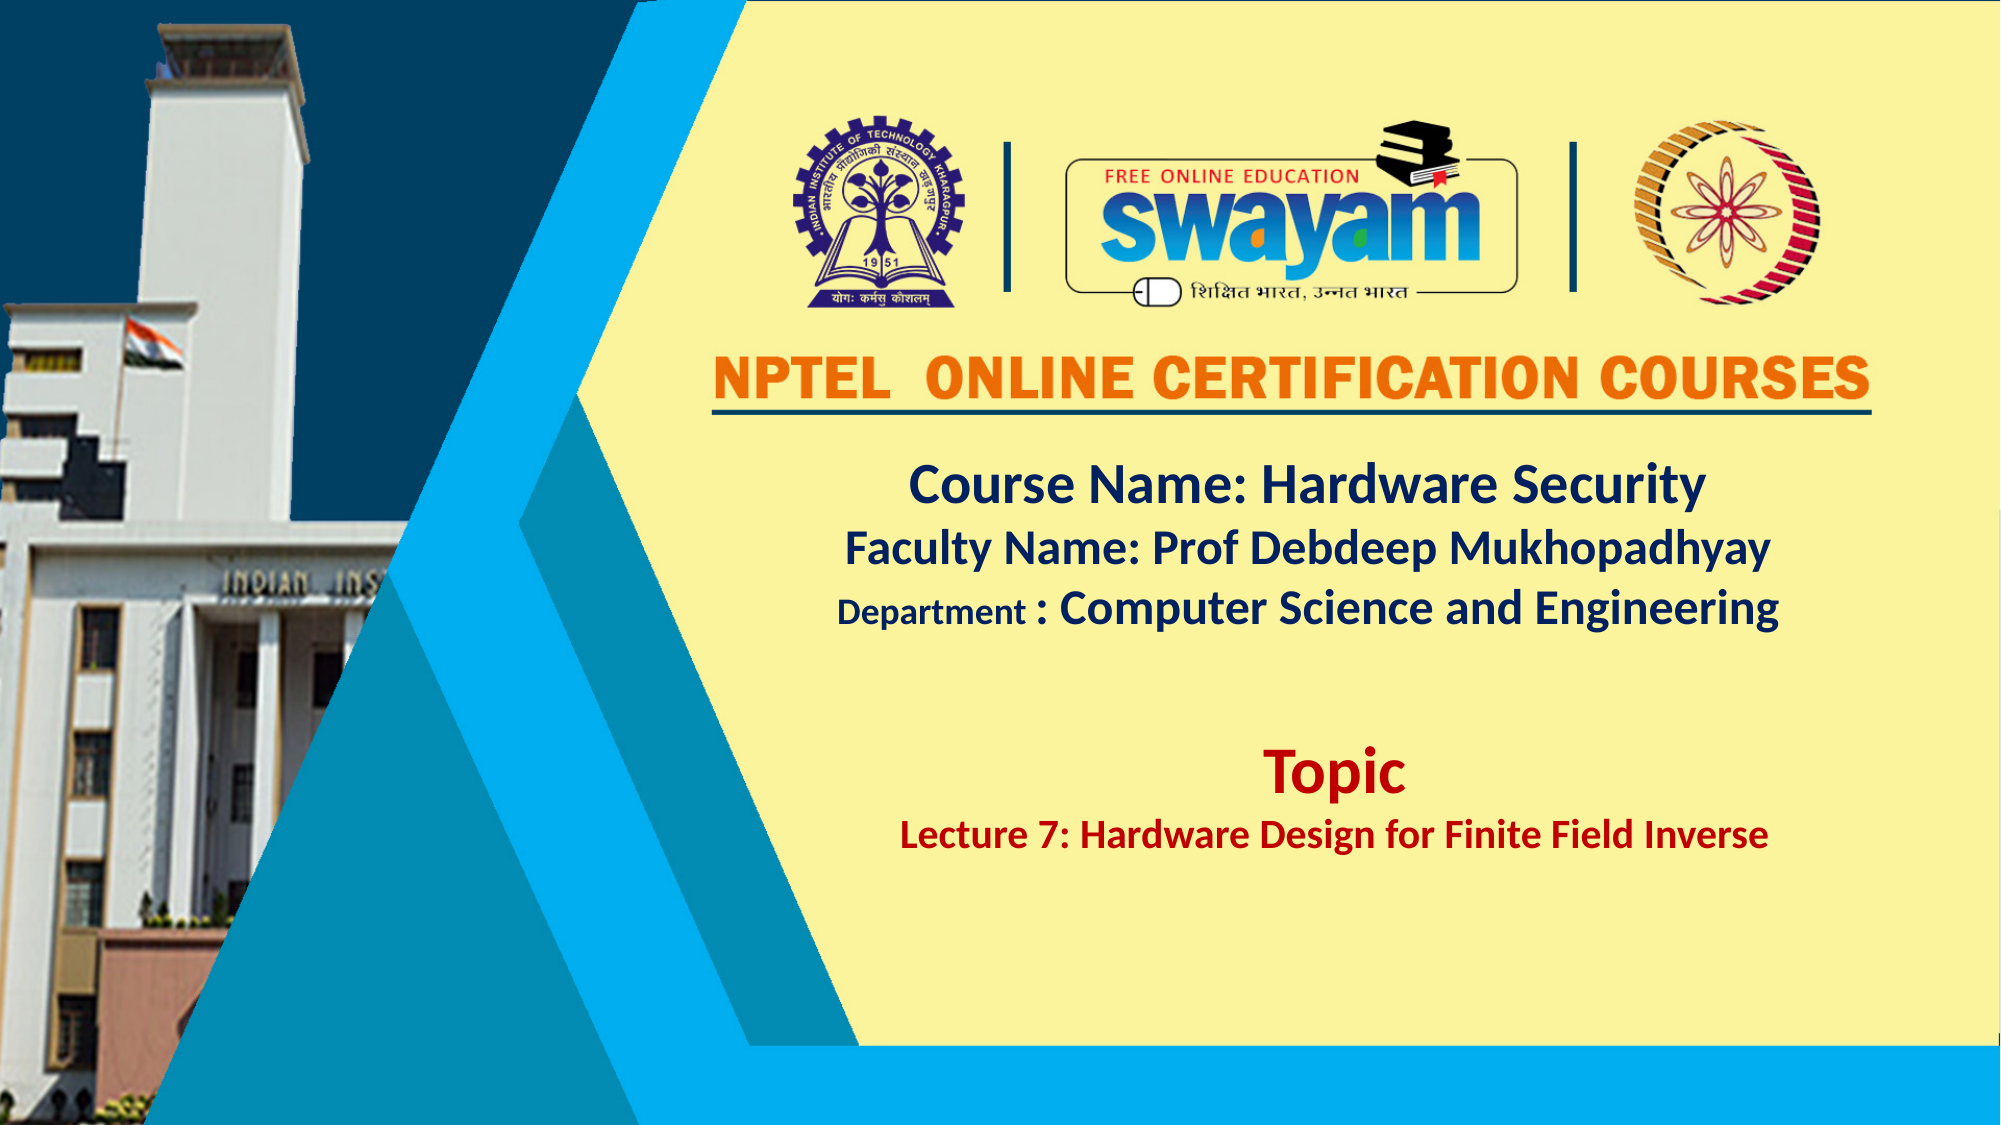

Course Name: Hardware Security
Faculty Name: Prof Debdeep Mukhopadhyay
Department : Computer Science and Engineering

Topic
Lecture 7: Hardware Design for Finite Field Inverse